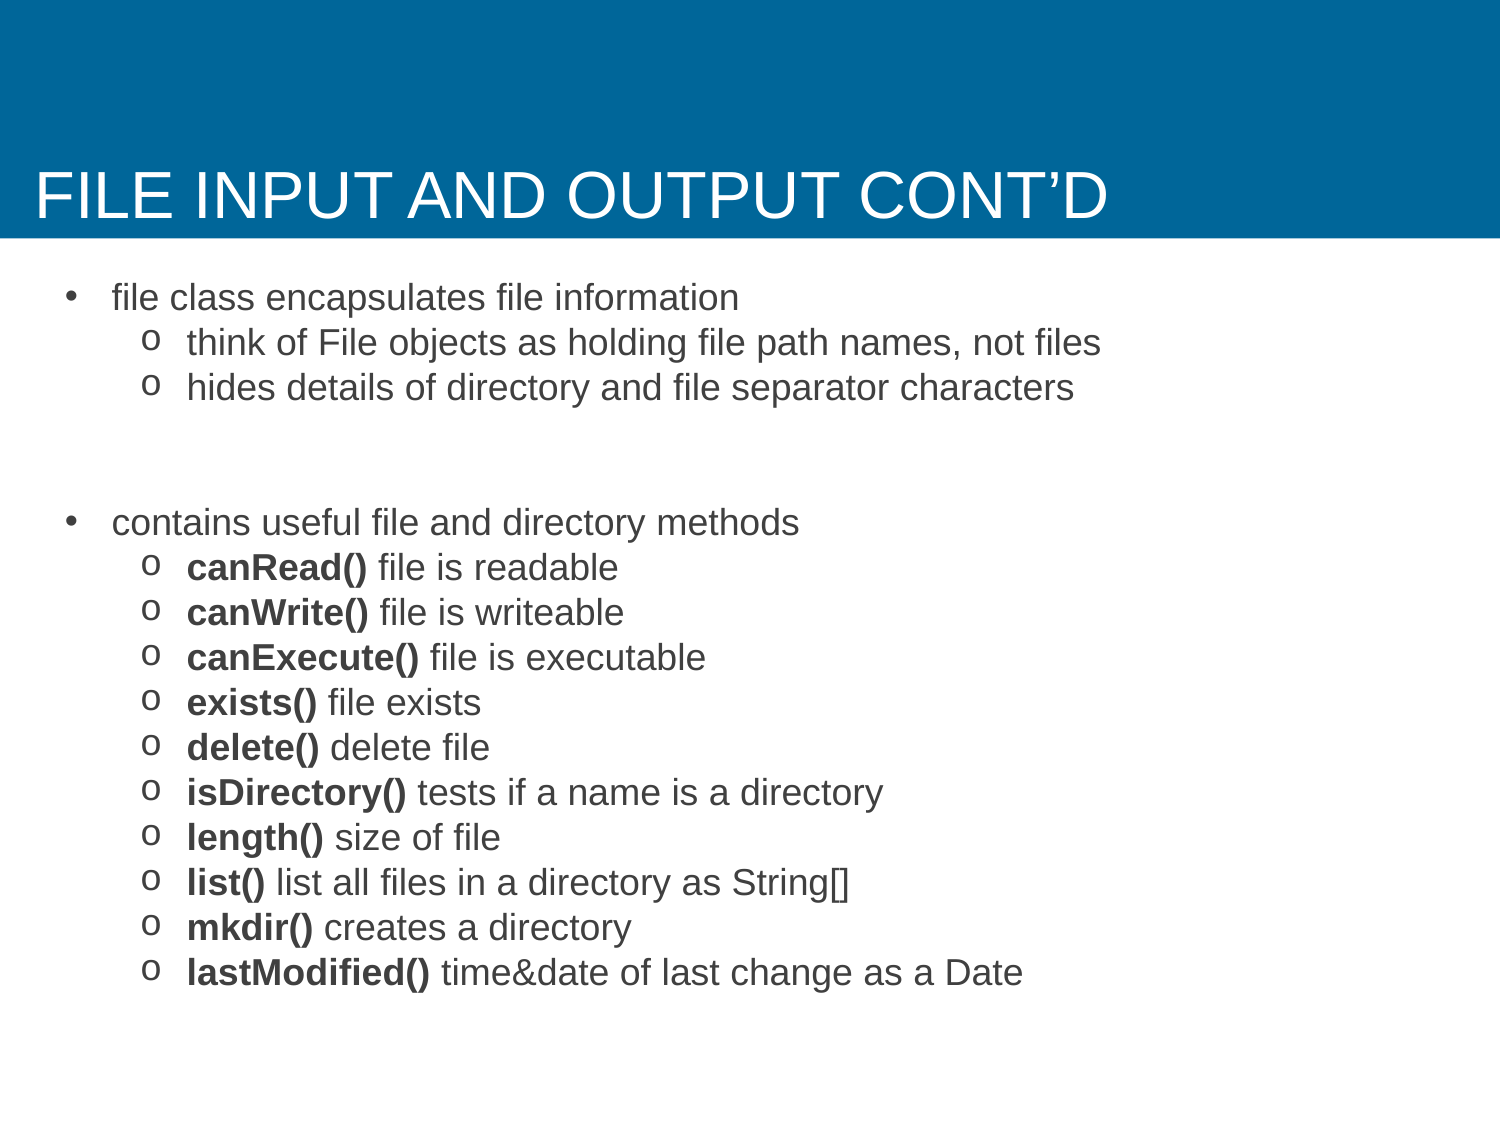

File Input and Output cont’d
file class encapsulates file information
think of File objects as holding file path names, not files
hides details of directory and file separator characters

contains useful file and directory methods
canRead() file is readable
canWrite() file is writeable
canExecute() file is executable
exists() file exists
delete() delete file
isDirectory() tests if a name is a directory
length() size of file
list() list all files in a directory as String[]
mkdir() creates a directory
lastModified() time&date of last change as a Date

176